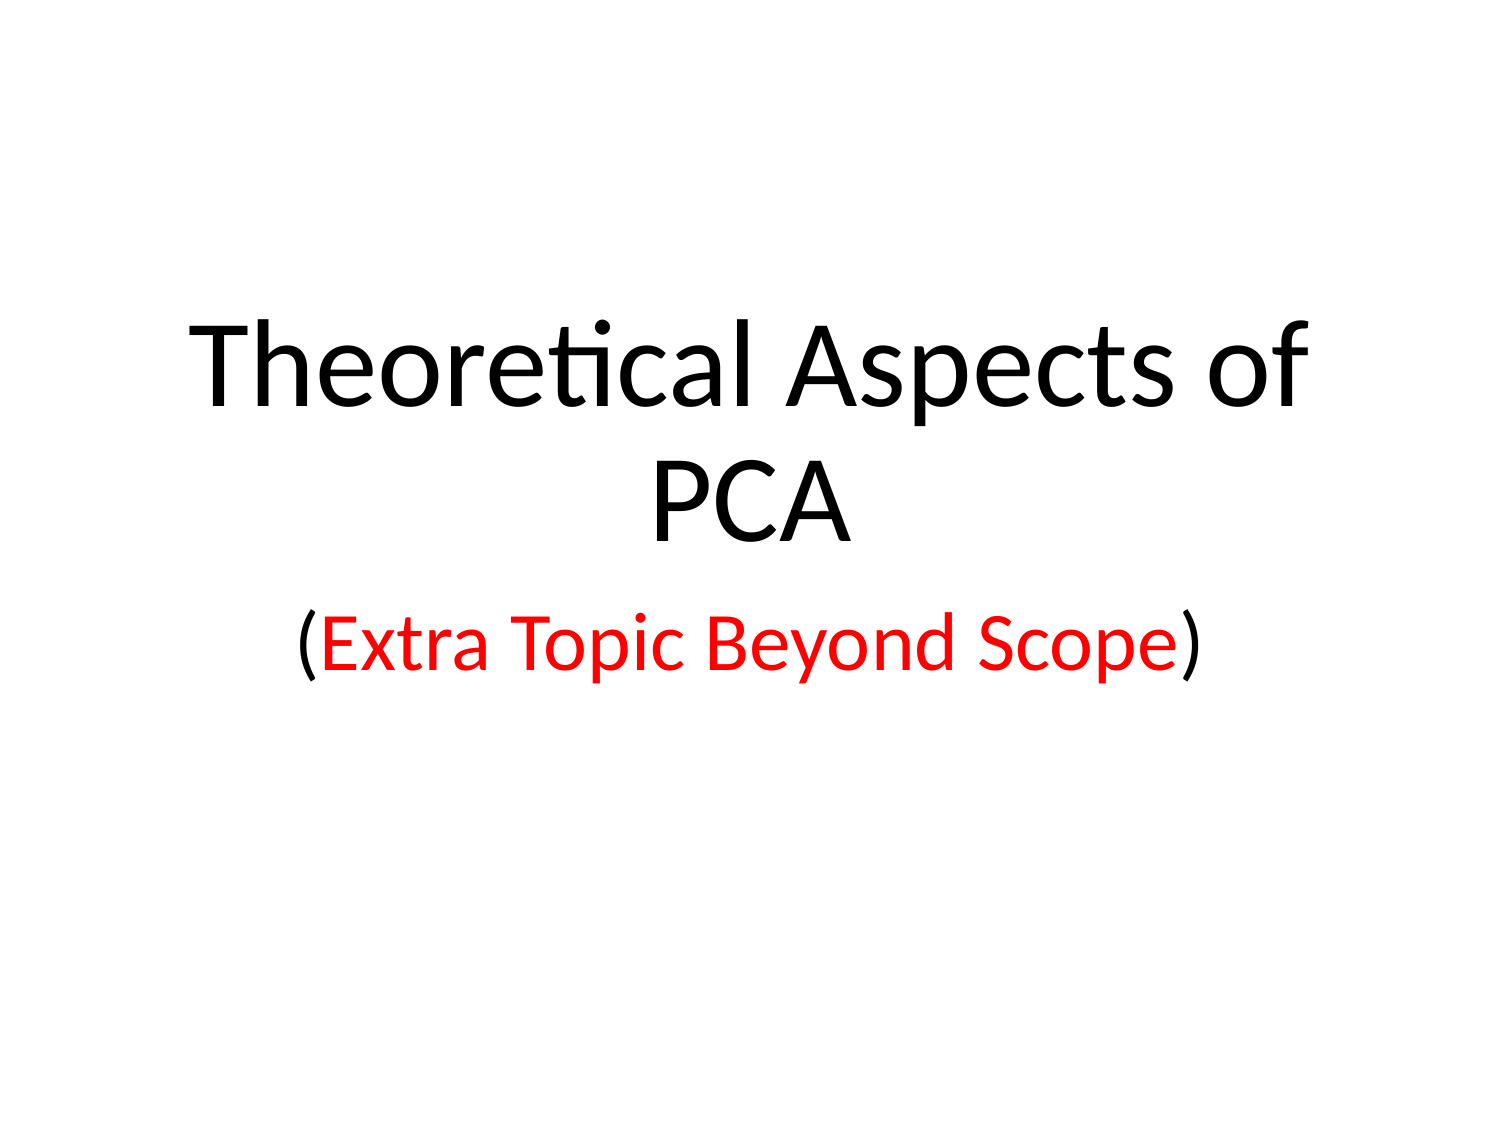

# Theoretical Aspects of PCA
(Extra Topic Beyond Scope)